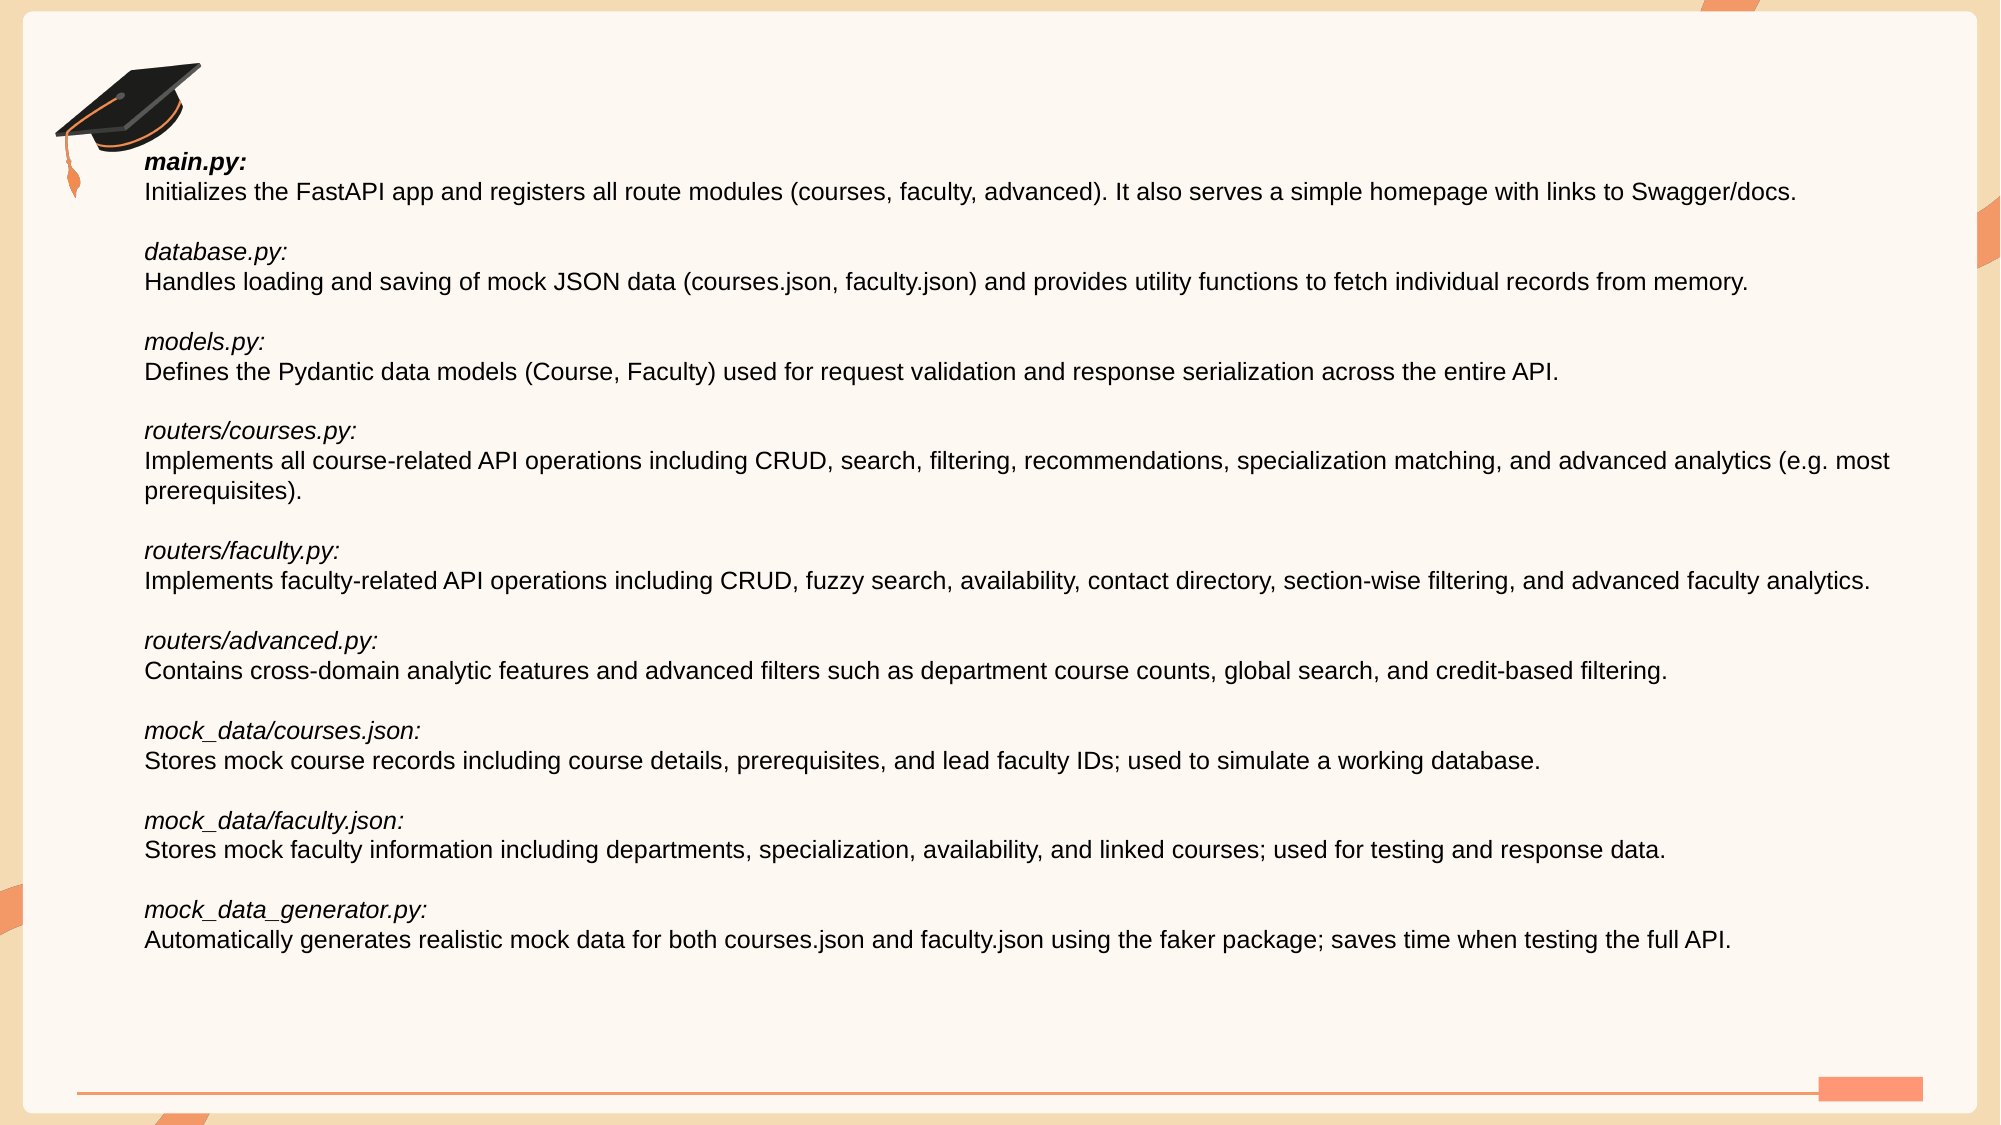

main.py:
Initializes the FastAPI app and registers all route modules (courses, faculty, advanced). It also serves a simple homepage with links to Swagger/docs.

database.py:
Handles loading and saving of mock JSON data (courses.json, faculty.json) and provides utility functions to fetch individual records from memory.

models.py:
Defines the Pydantic data models (Course, Faculty) used for request validation and response serialization across the entire API.

routers/courses.py:
Implements all course-related API operations including CRUD, search, filtering, recommendations, specialization matching, and advanced analytics (e.g. most prerequisites).

routers/faculty.py:
Implements faculty-related API operations including CRUD, fuzzy search, availability, contact directory, section-wise filtering, and advanced faculty analytics.

routers/advanced.py:
Contains cross-domain analytic features and advanced filters such as department course counts, global search, and credit-based filtering.

mock_data/courses.json:
Stores mock course records including course details, prerequisites, and lead faculty IDs; used to simulate a working database.

mock_data/faculty.json:
Stores mock faculty information including departments, specialization, availability, and linked courses; used for testing and response data.

mock_data_generator.py:
Automatically generates realistic mock data for both courses.json and faculty.json using the faker package; saves time when testing the full API.